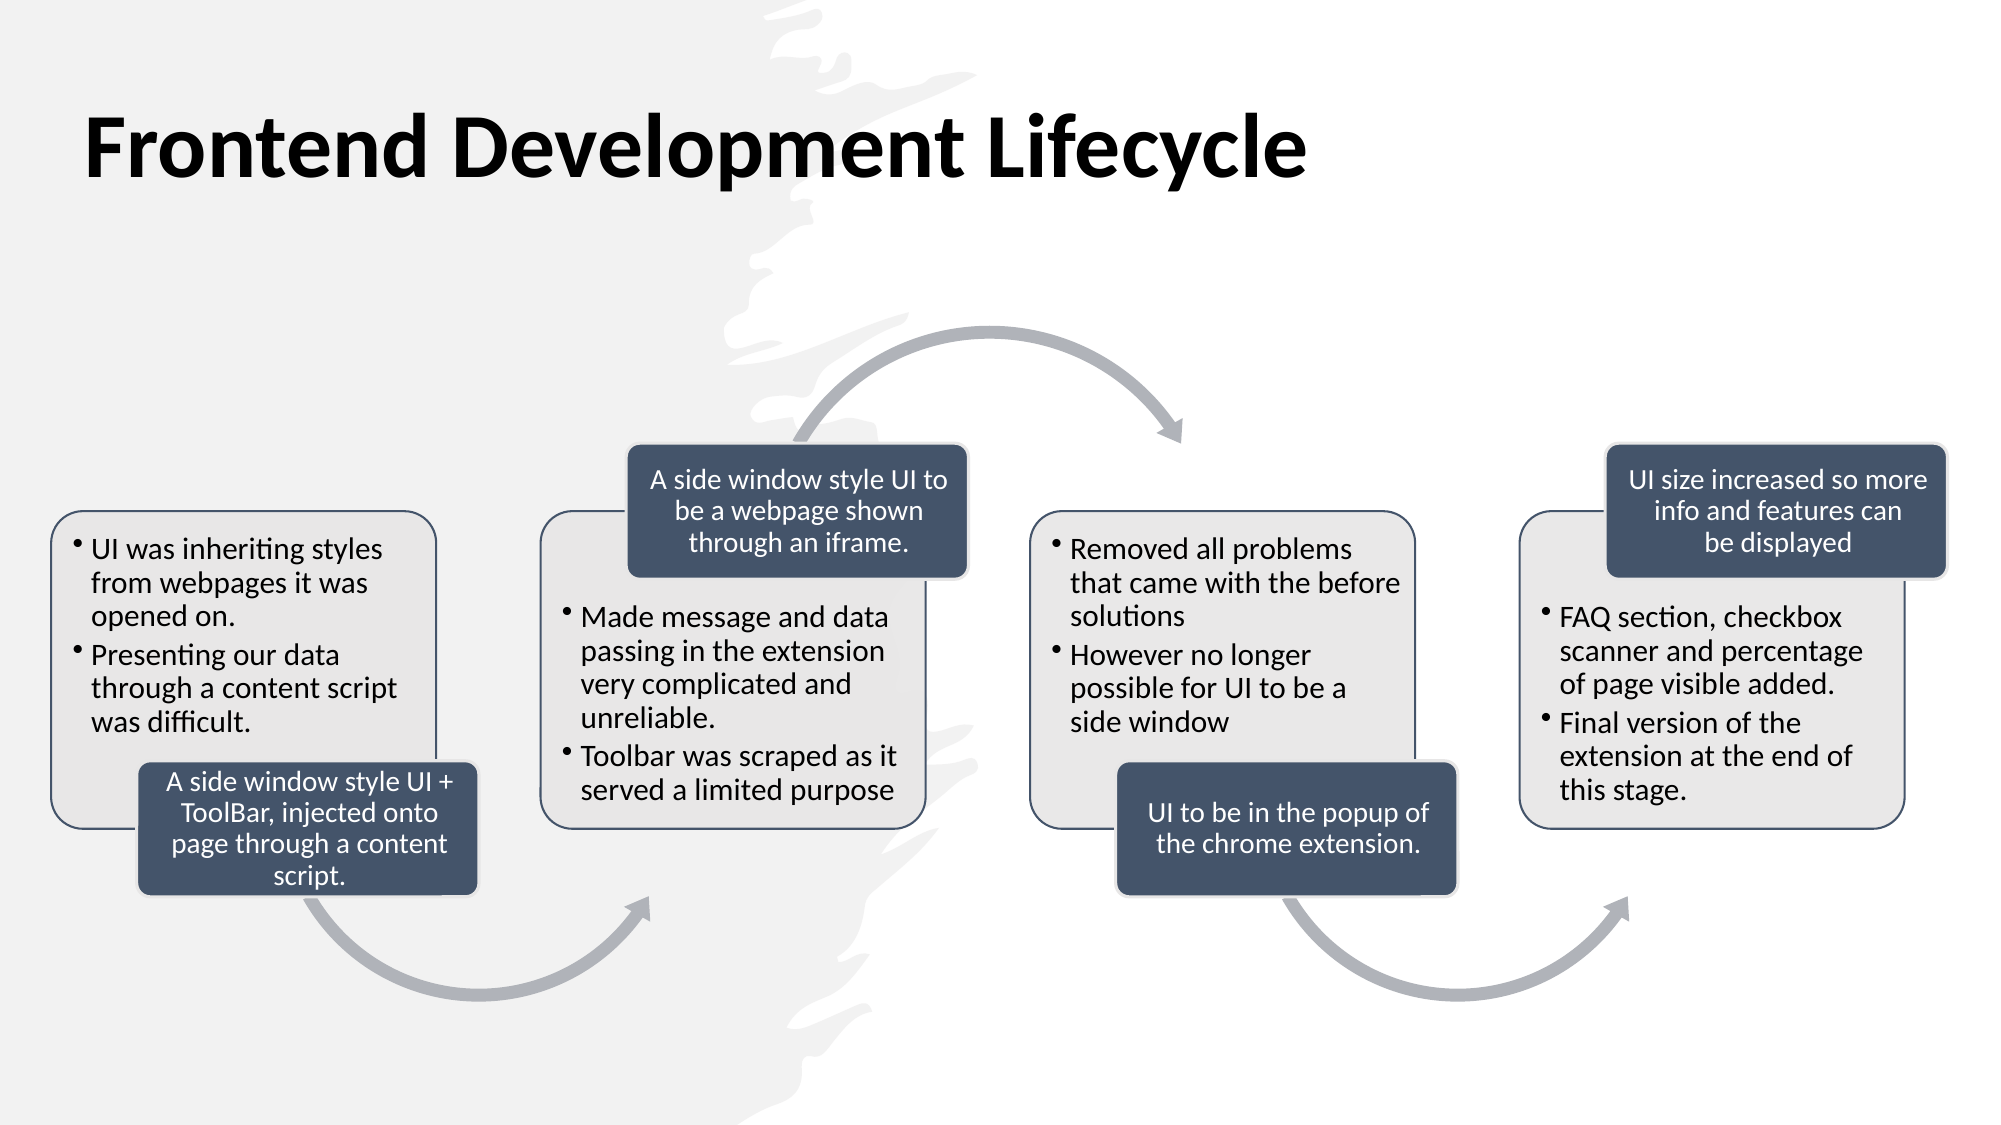

# Frontend Development Lifecycle
UI was inheriting styles from webpages it was opened on.
Presenting our data through a content script was difficult.
A side window style UI + ToolBar, injected onto page through a content script.
Made message and data passing in the extension very complicated and unreliable.
Toolbar was scraped as it served a limited purpose
A side window style UI to be a webpage shown through an iframe.
Removed all problems that came with the before solutions
However no longer possible for UI to be a side window
UI to be in the popup of the chrome extension.
FAQ section, checkbox scanner and percentage of page visible added.
Final version of the extension at the end of this stage.
UI size increased so more info and features can be displayed